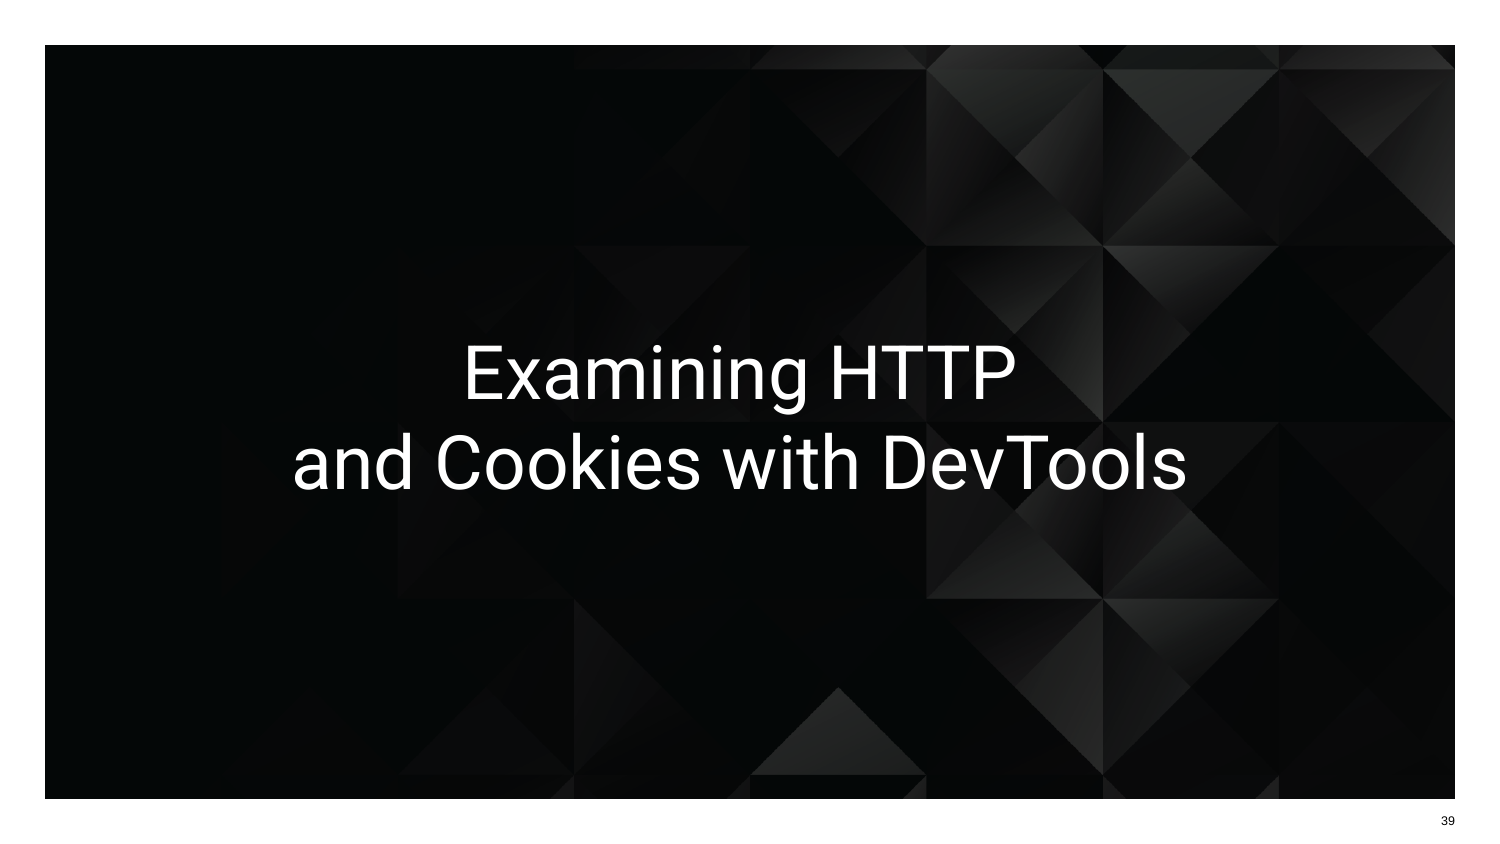

# Examining HTTP and Cookies with DevTools
39